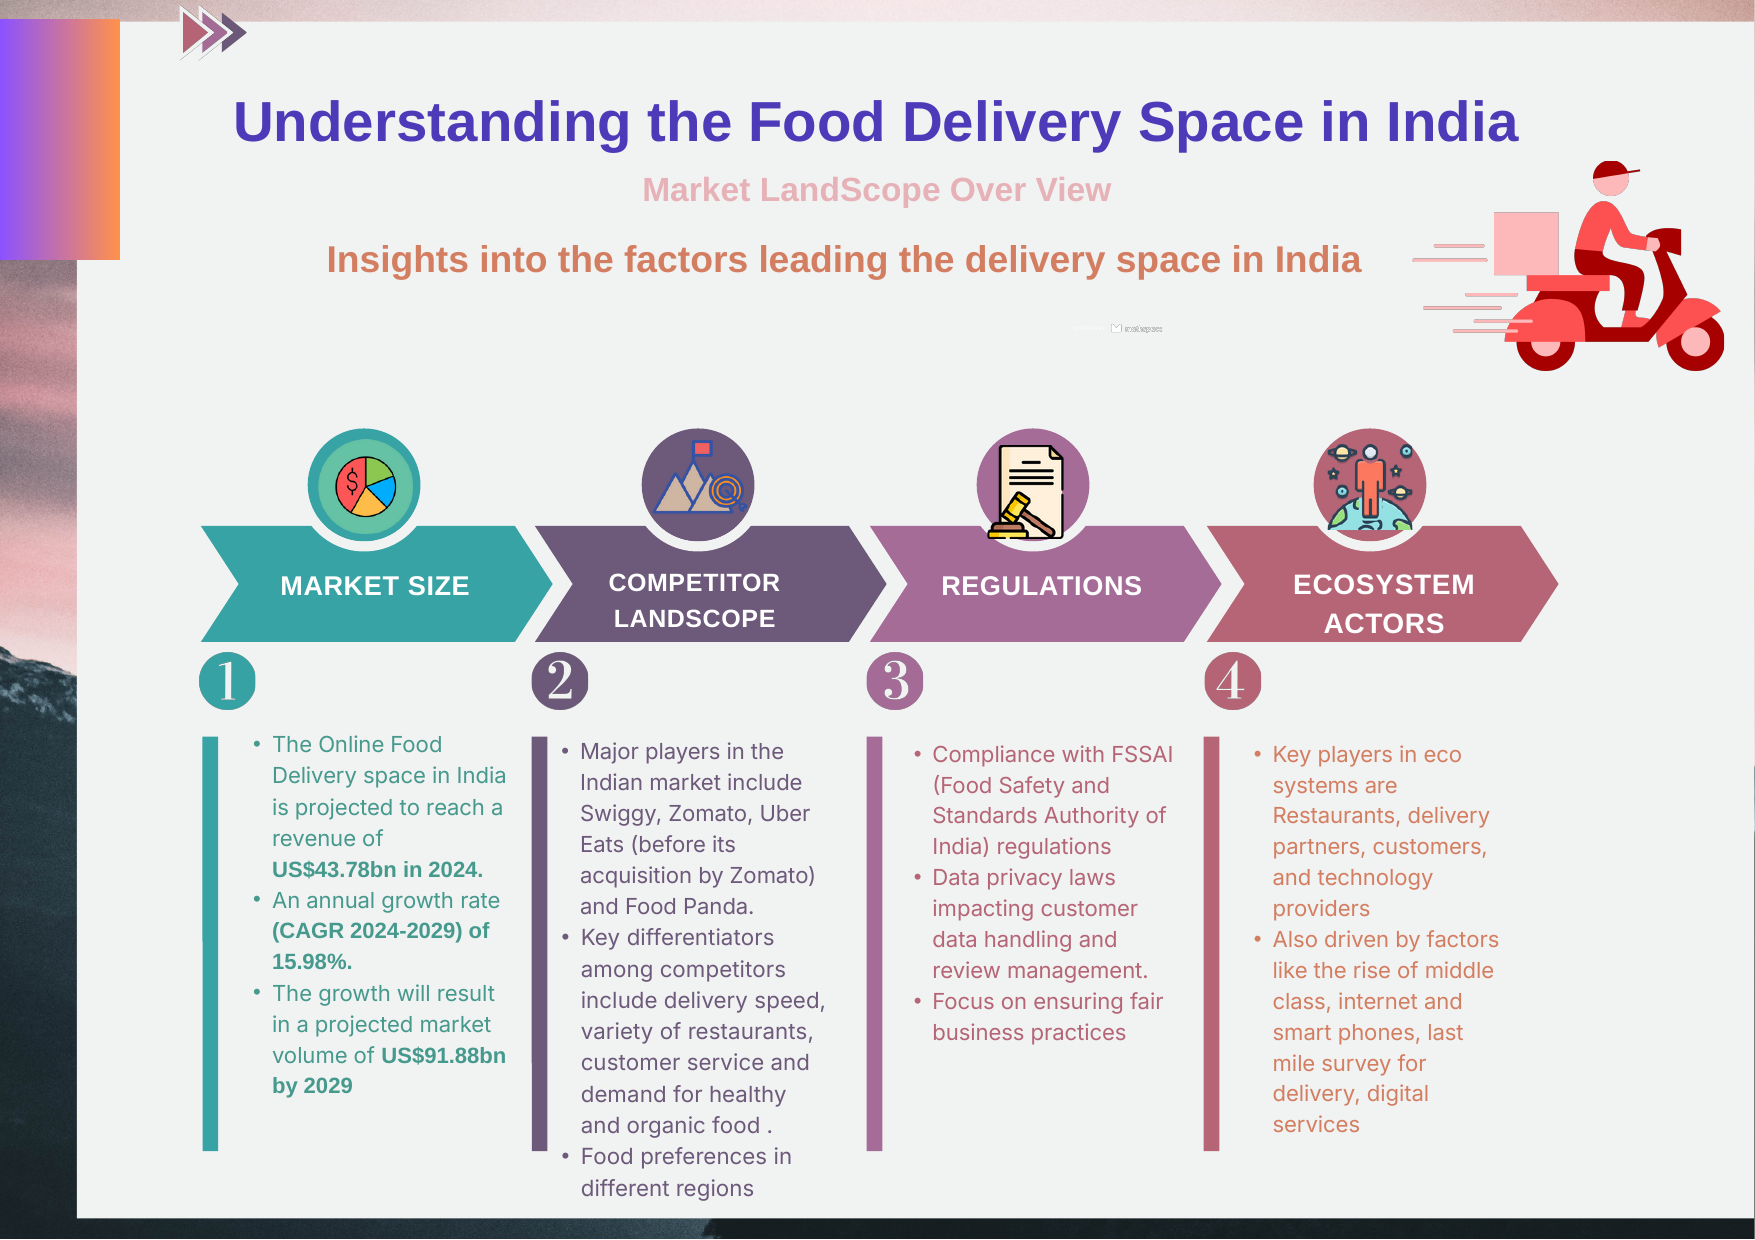

Understanding the Food Delivery Space in India

Market LandScope Over View
Insights into the factors leading the delivery space in India

INSPIRED BY

ECOSYSTEM ACTORS
COMPETITOR LANDSCOPE
MARKET SIZE
REGULATIONS

The Online Food Delivery space in India is projected to reach a revenue of US$43.78bn in 2024.
An annual growth rate (CAGR 2024-2029) of 15.98%.
The growth will result in a projected market volume of US$91.88bn by 2029

Major players in the Indian market include Swiggy, Zomato, Uber Eats (before its acquisition by Zomato) and Food Panda.
Key differentiators among competitors include delivery speed, variety of restaurants, customer service and demand for healthy and organic food .
Food preferences in different regions

Compliance with FSSAI (Food Safety and Standards Authority of India) regulations
Data privacy laws impacting customer data handling and review management.
Focus on ensuring fair business practices
Key players in eco systems are Restaurants, delivery partners, customers, and technology providers
Also driven by factors like the rise of middle class, internet and smart phones, last mile survey for delivery, digital services